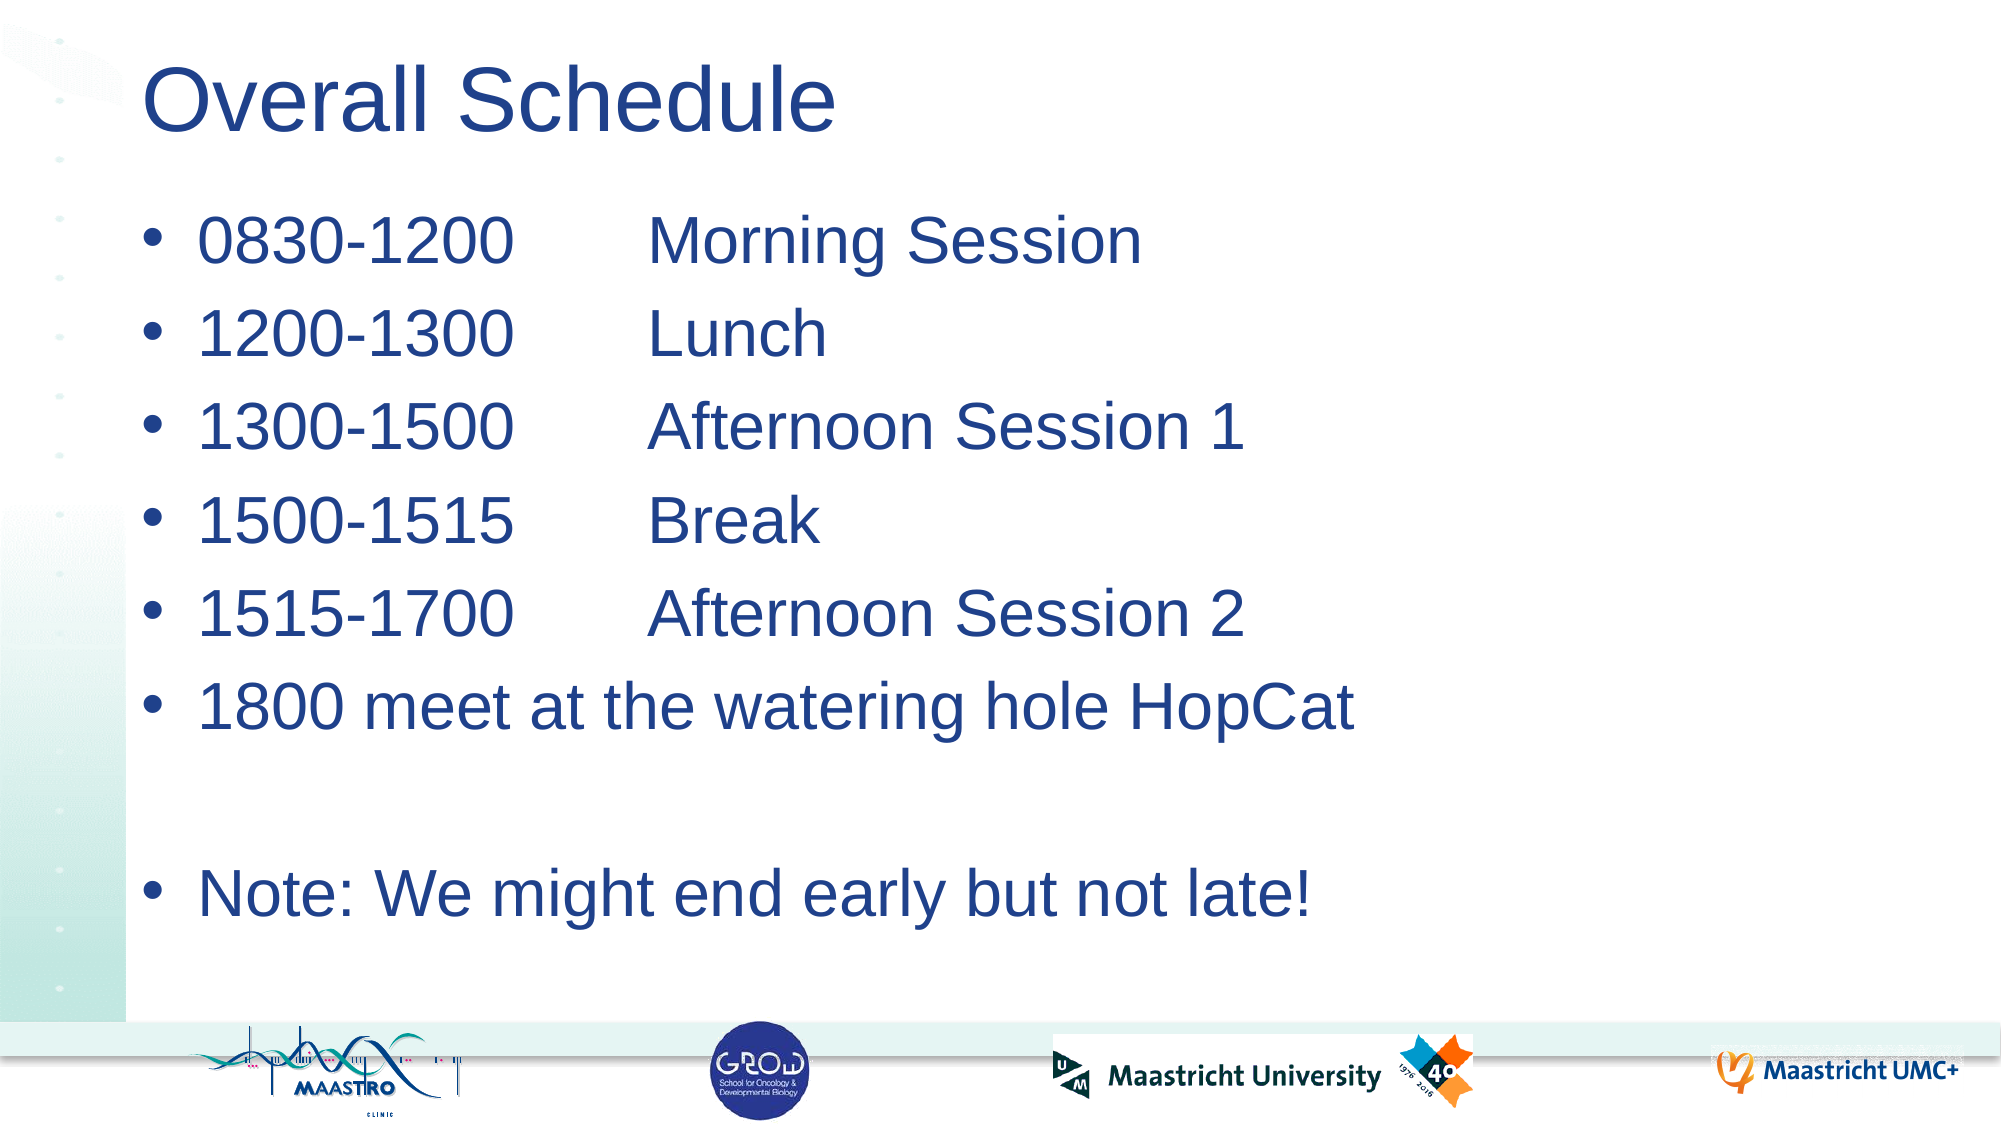

# Overall Schedule
0830-1200	Morning Session
1200-1300	Lunch
1300-1500	Afternoon Session 1
1500-1515	Break
1515-1700	Afternoon Session 2
1800 meet at the watering hole HopCat

Note: We might end early but not late!